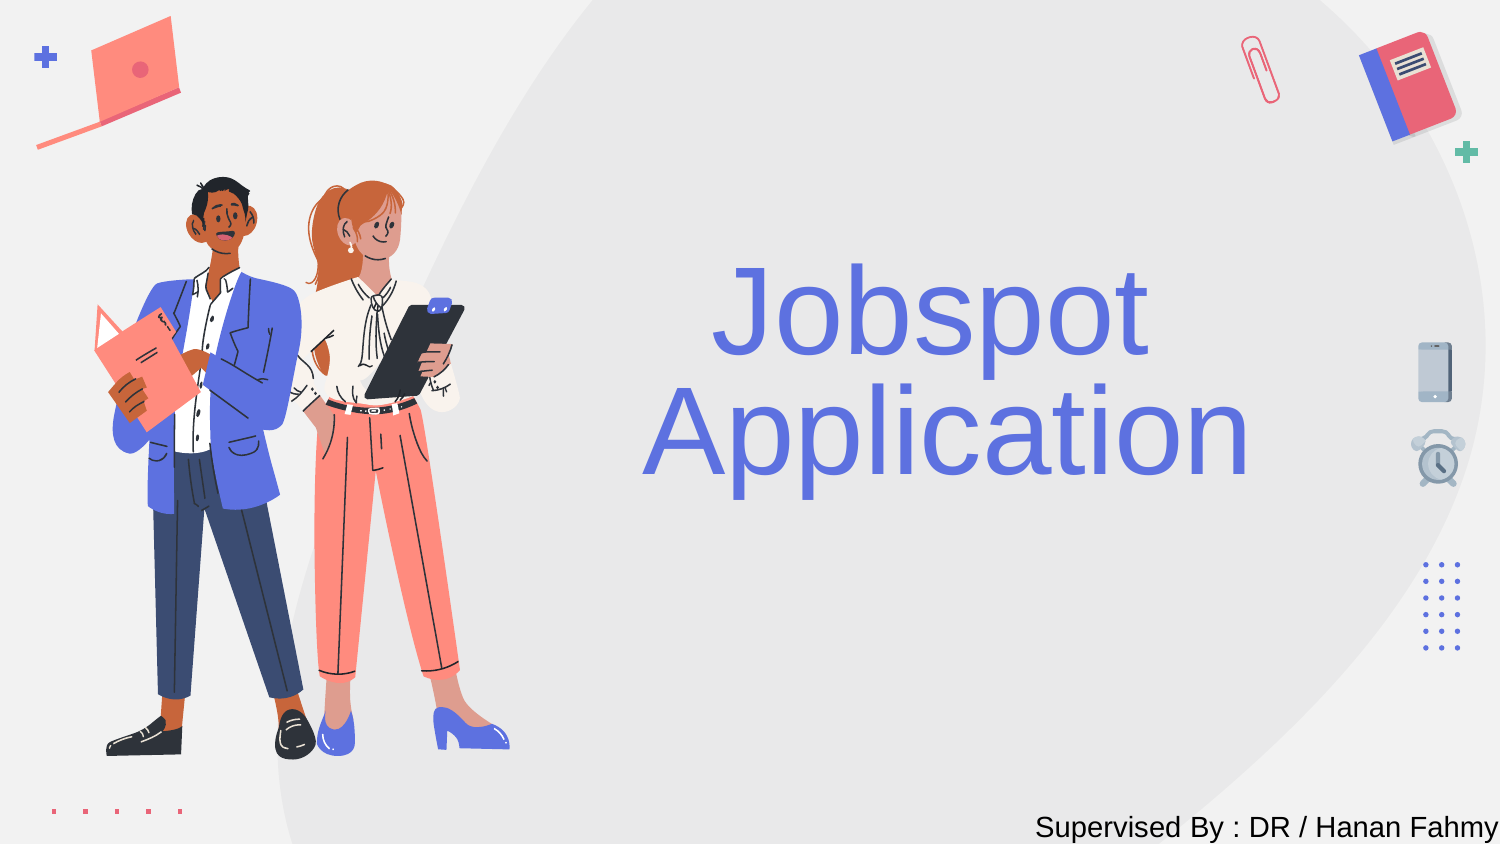

# Jobspot Application

Supervised By : DR / Hanan Fahmy